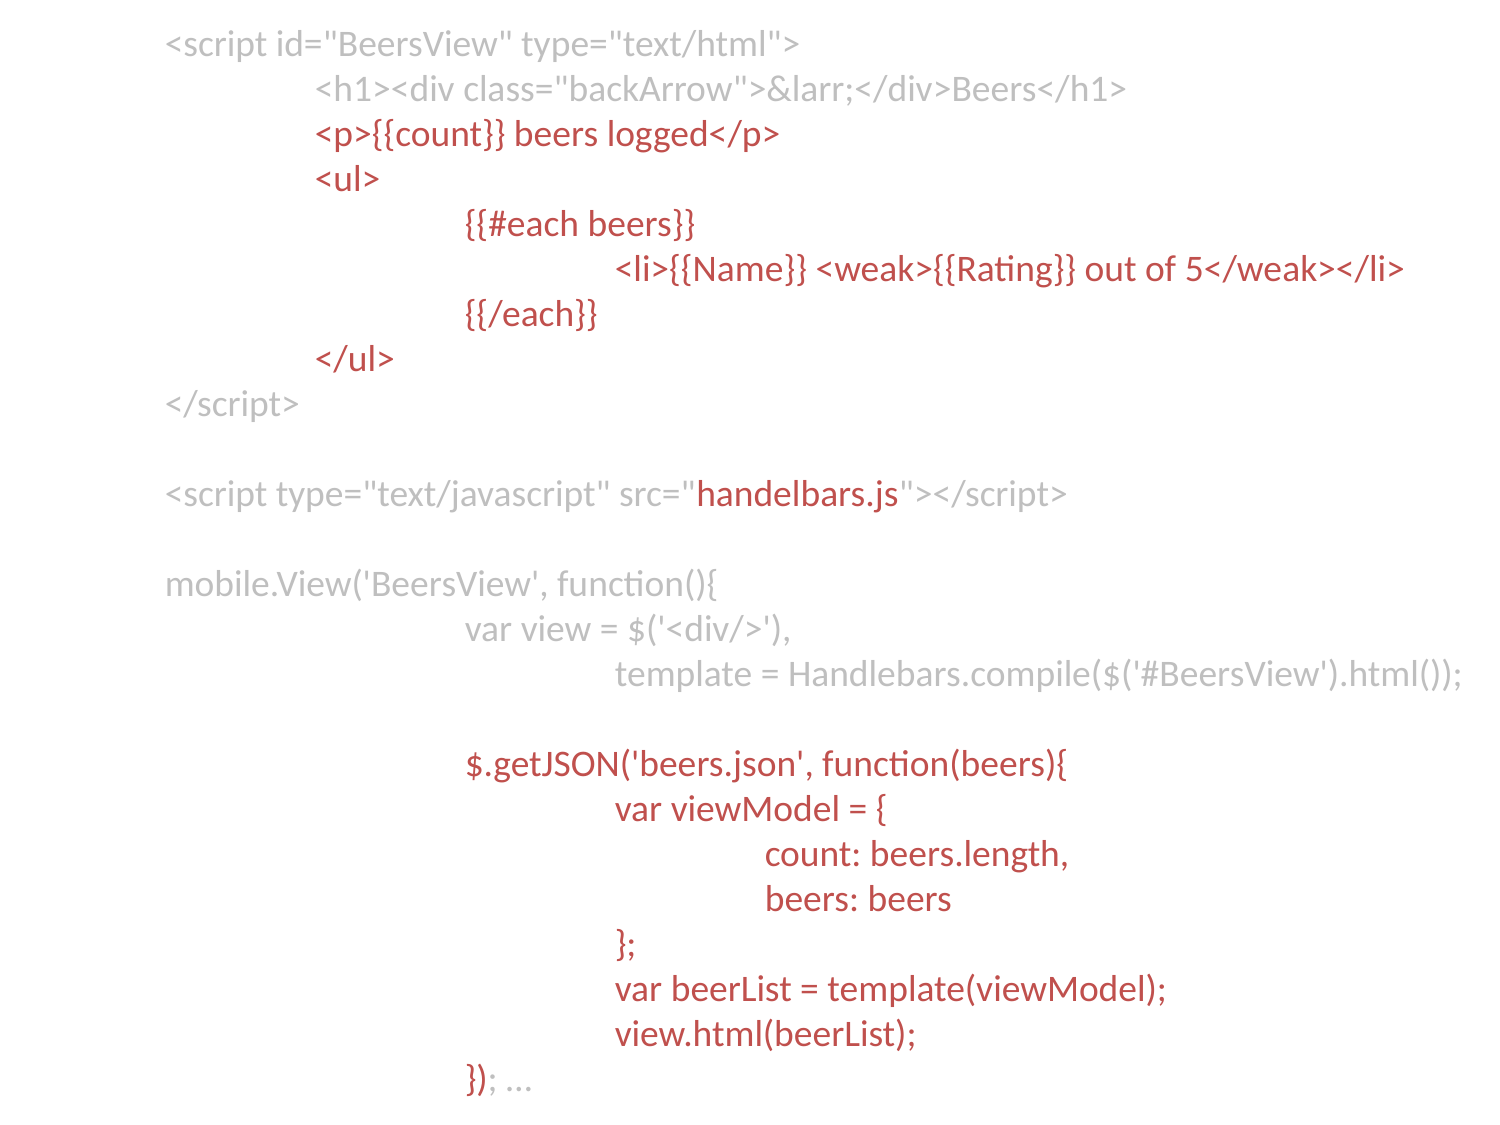

<script id="BeersView" type="text/html">
		<h1><div class="backArrow">&larr;</div>Beers</h1>
		<p>{{count}} beers logged</p>
		<ul>
			{{#each beers}}
				<li>{{Name}} <weak>{{Rating}} out of 5</weak></li>
			{{/each}}
		</ul>
	</script>

	<script type="text/javascript" src="handelbars.js"></script>

	mobile.View('BeersView', function(){
			var view = $('<div/>'),
				template = Handlebars.compile($('#BeersView').html());

			$.getJSON('beers.json', function(beers){
				var viewModel = {
					count: beers.length,
					beers: beers
				};
				var beerList = template(viewModel);
				view.html(beerList);
			}); …